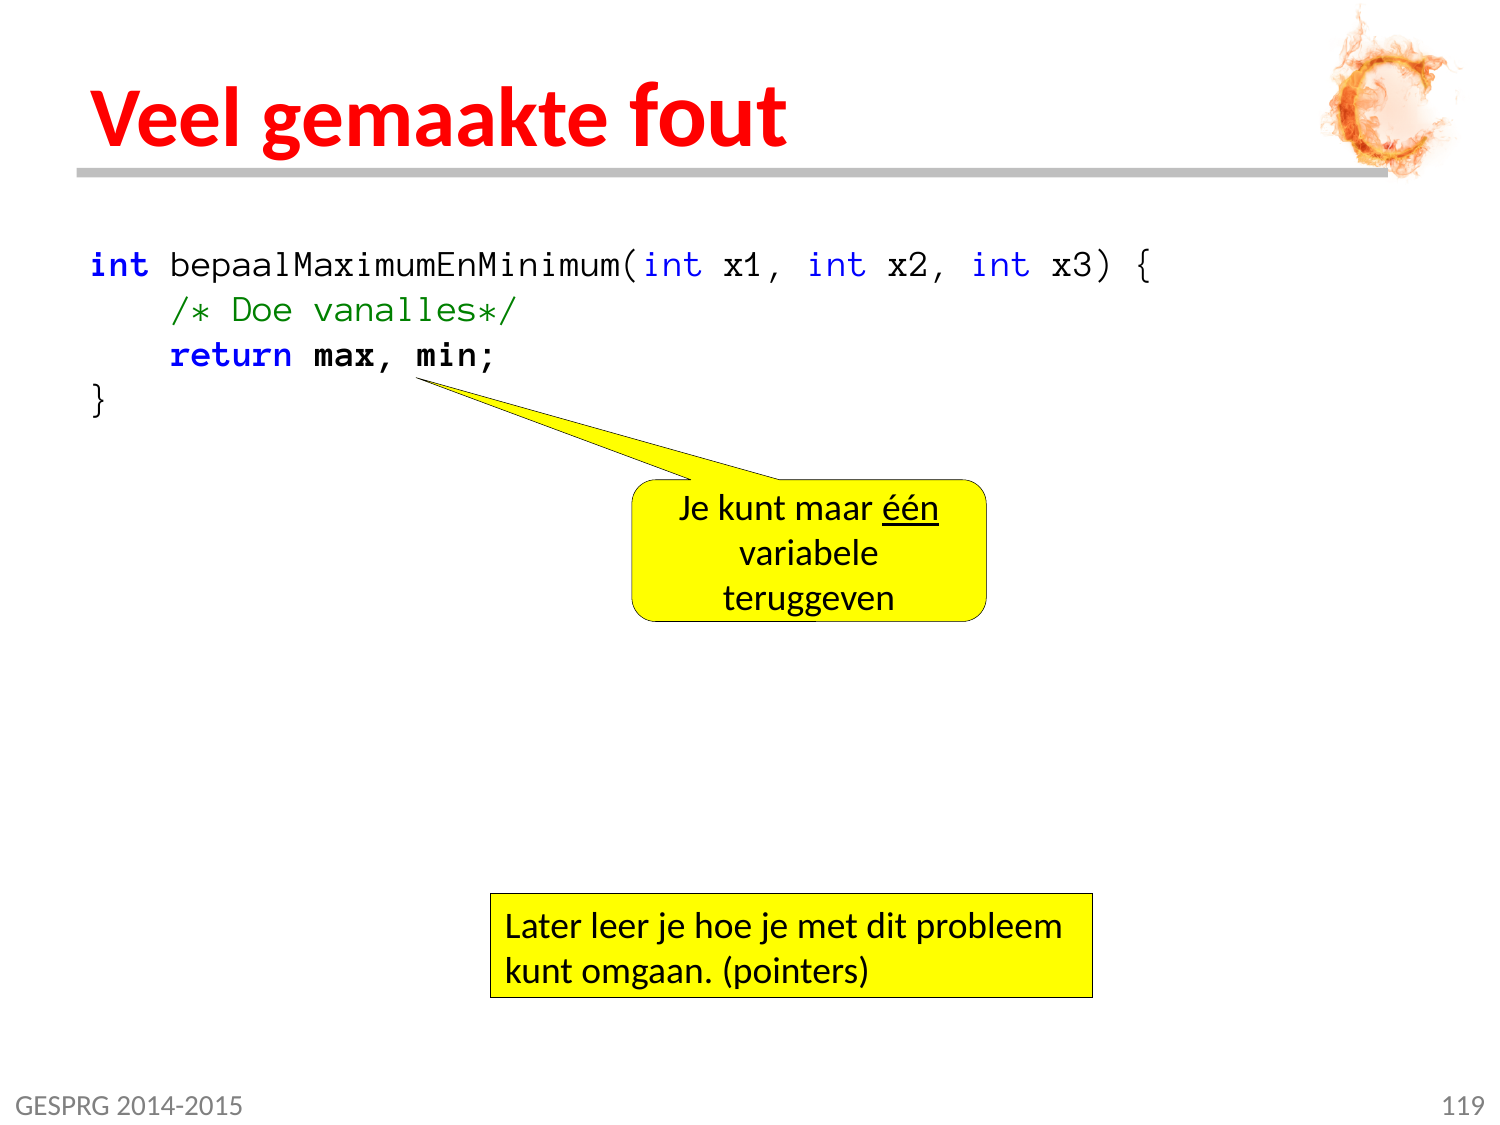

# Veel gemaakte fout
int bepaalMaximumEnMinimum(int x1, int x2, int x3) {
    /* Doe vanalles*/
    return max, min;
}
Je kunt maar één variabele teruggeven
Later leer je hoe je met dit probleem kunt omgaan. (pointers)
GESPRG 2014-2015
119